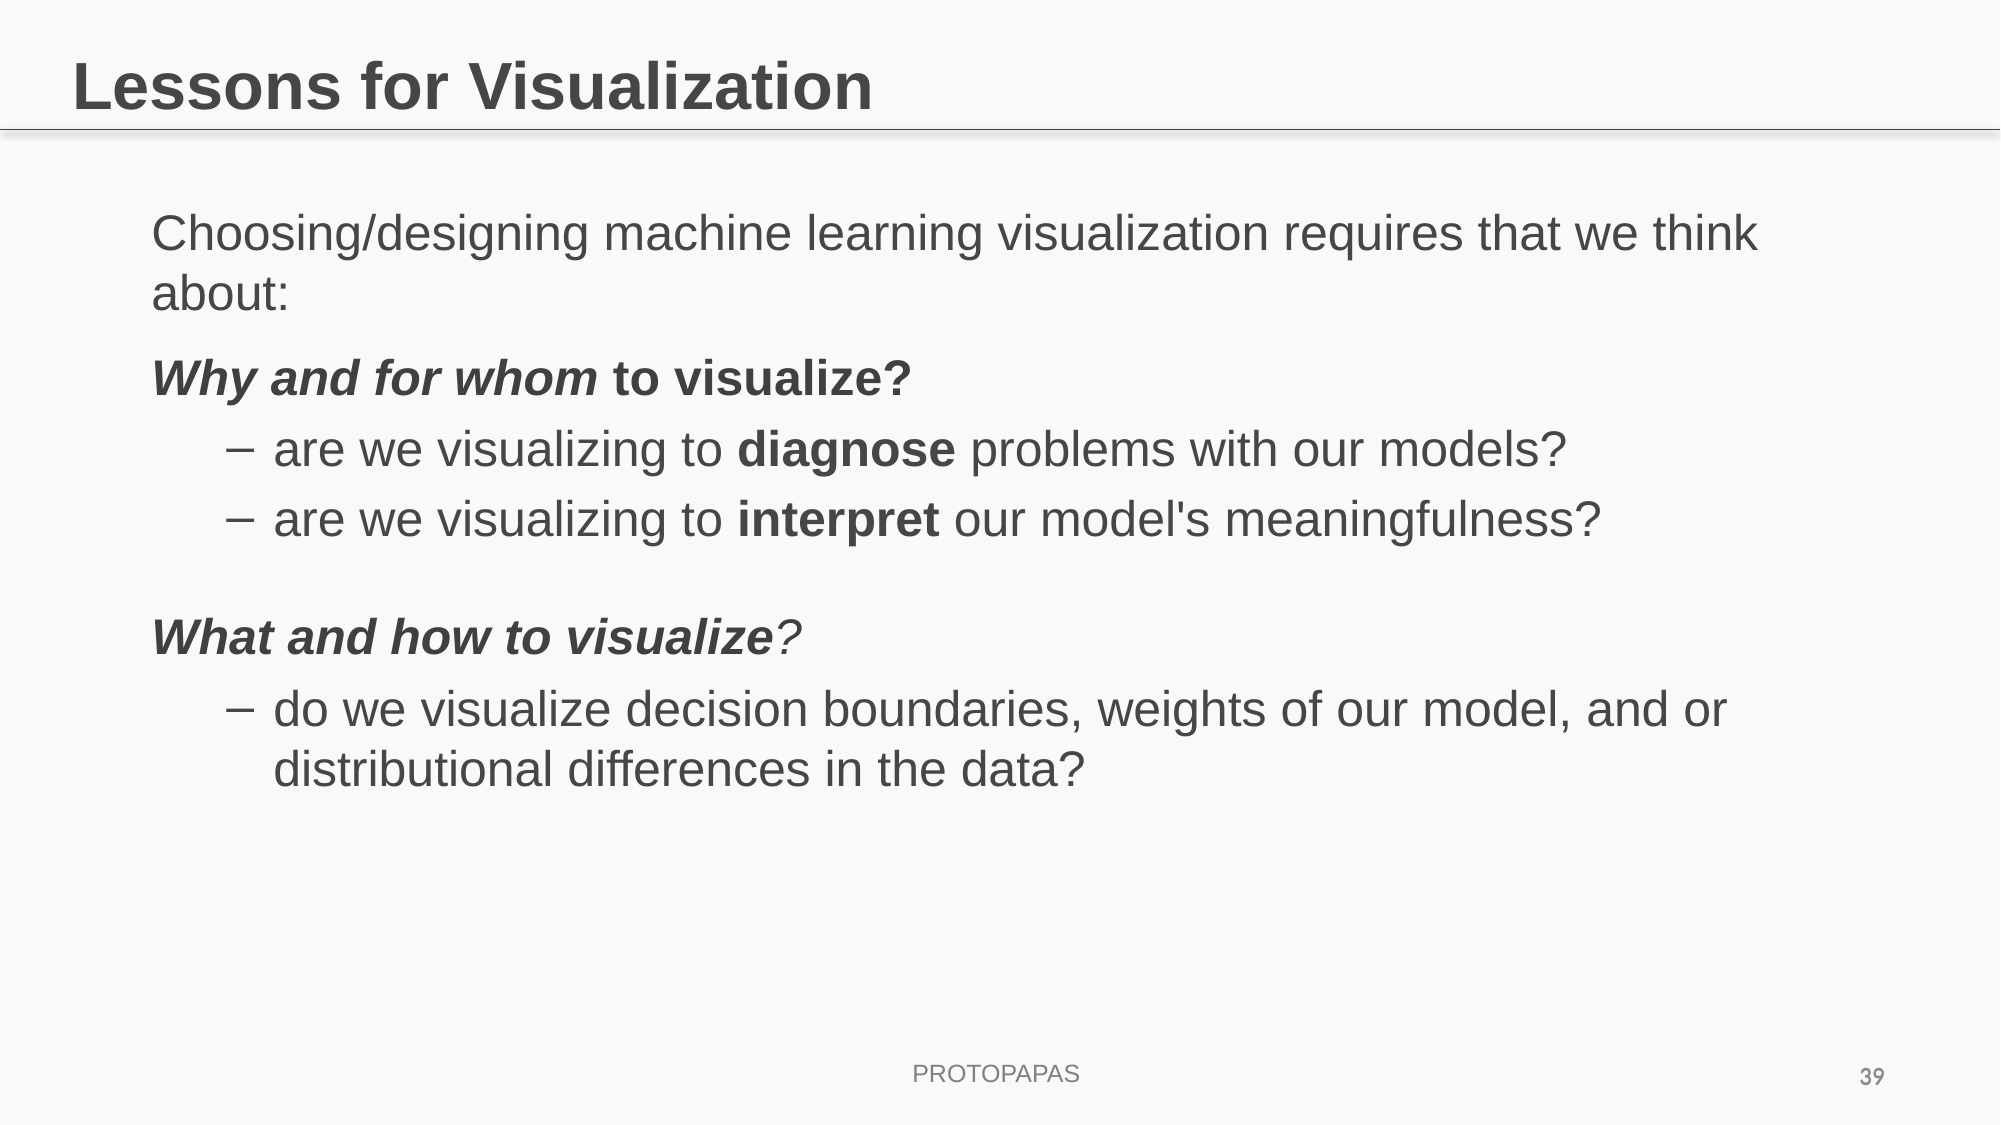

# Lessons for Visualization
Choosing/designing machine learning visualization requires that we think about:

are we visualizing to diagnose problems with our models?
are we visualizing to interpret our model's meaningfulness?
do we visualize decision boundaries, weights of our model, and or distributional differences in the data?

Why and for whom to visualize?
What and how to visualize?
Protopapas
39